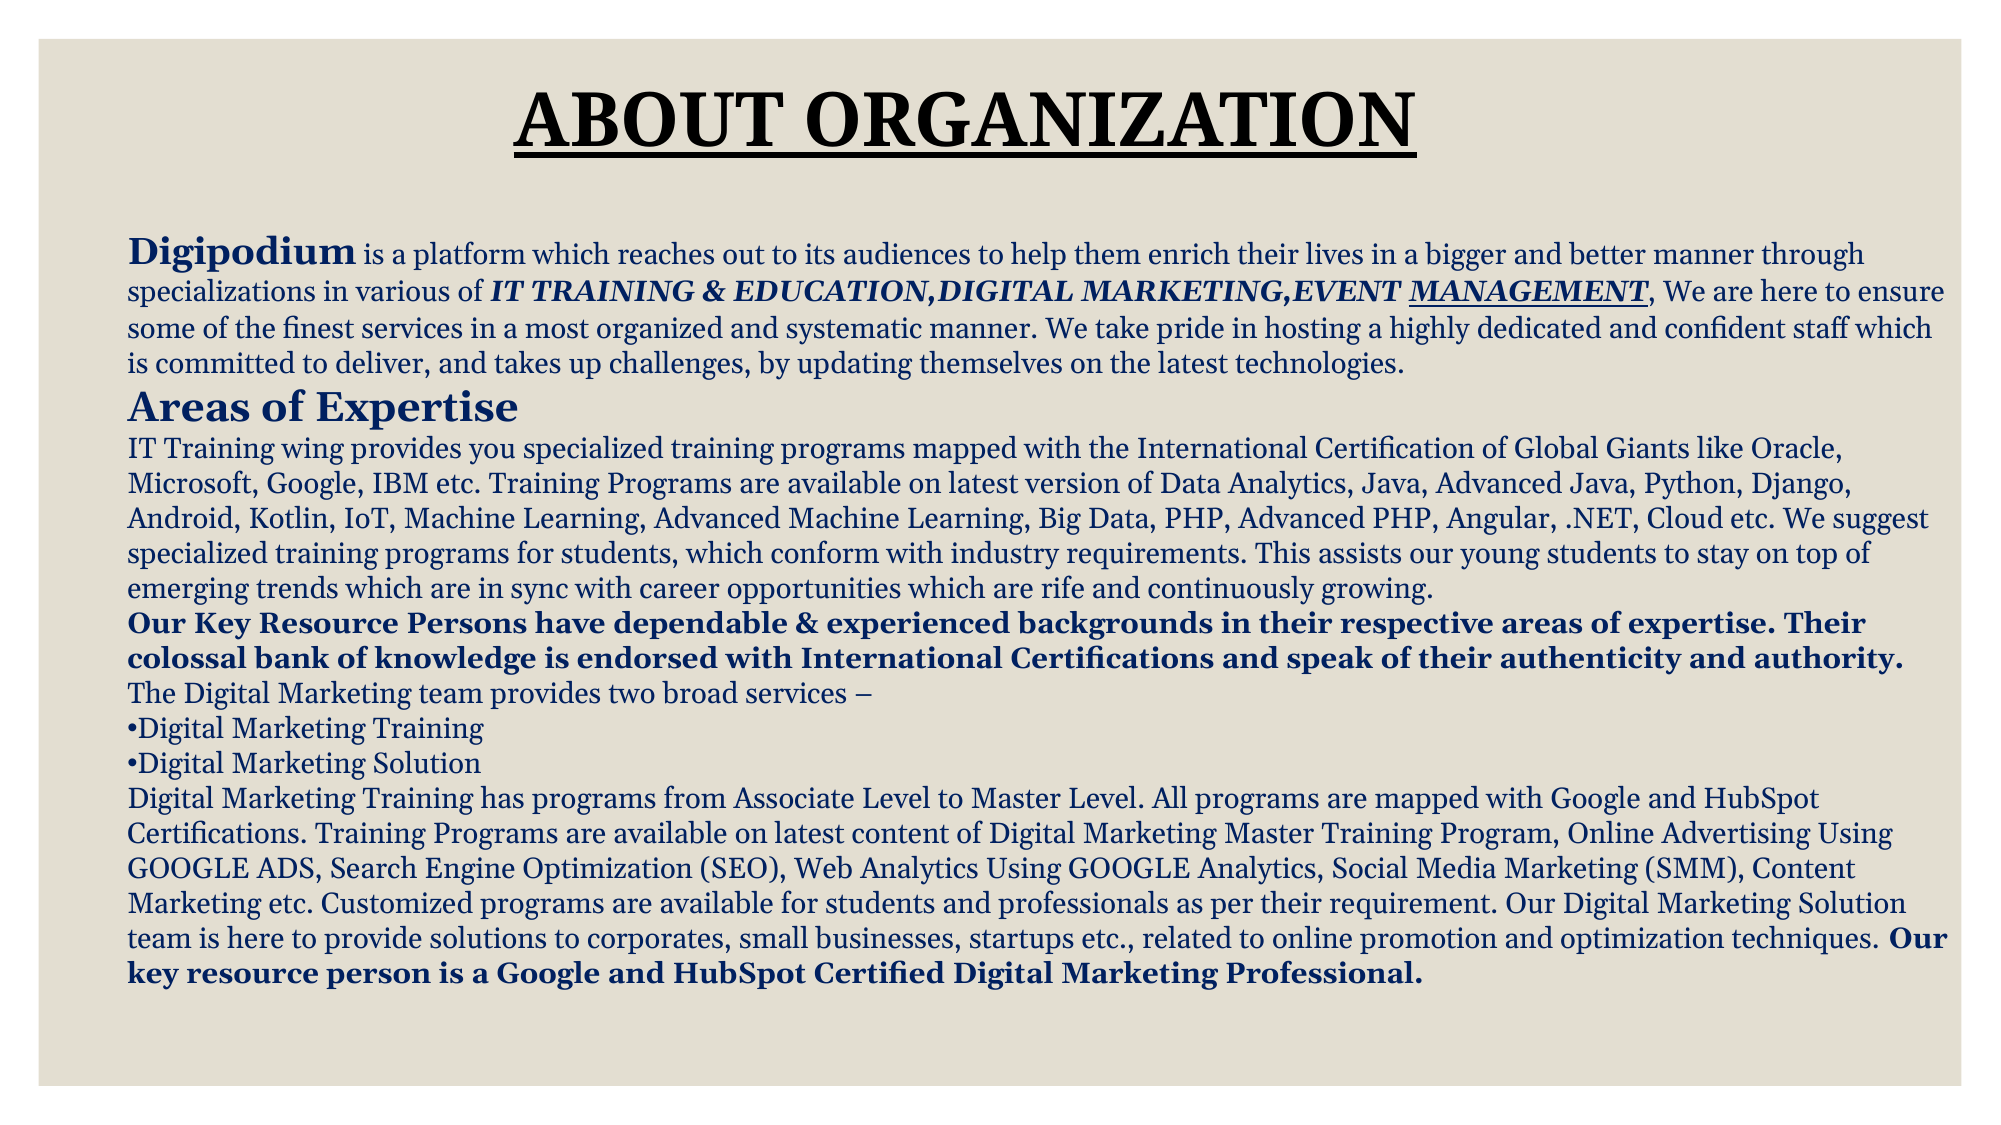

About Organization

Digipodium is a platform which reaches out to its audiences to help them enrich their lives in a bigger and better manner through specializations in various of IT TRAINING & EDUCATION,DIGITAL MARKETING,EVENT MANAGEMENT, We are here to ensure some of the finest services in a most organized and systematic manner. We take pride in hosting a highly dedicated and confident staff which is committed to deliver, and takes up challenges, by updating themselves on the latest technologies.
Areas of Expertise
IT Training wing provides you specialized training programs mapped with the International Certification of Global Giants like Oracle, Microsoft, Google, IBM etc. Training Programs are available on latest version of Data Analytics, Java, Advanced Java, Python, Django, Android, Kotlin, IoT, Machine Learning, Advanced Machine Learning, Big Data, PHP, Advanced PHP, Angular, .NET, Cloud etc. We suggest specialized training programs for students, which conform with industry requirements. This assists our young students to stay on top of emerging trends which are in sync with career opportunities which are rife and continuously growing.
Our Key Resource Persons have dependable & experienced backgrounds in their respective areas of expertise. Their colossal bank of knowledge is endorsed with International Certifications and speak of their authenticity and authority.
The Digital Marketing team provides two broad services –
Digital Marketing Training
Digital Marketing Solution
Digital Marketing Training has programs from Associate Level to Master Level. All programs are mapped with Google and HubSpot Certifications. Training Programs are available on latest content of Digital Marketing Master Training Program, Online Advertising Using GOOGLE ADS, Search Engine Optimization (SEO), Web Analytics Using GOOGLE Analytics, Social Media Marketing (SMM), Content Marketing etc. Customized programs are available for students and professionals as per their requirement. Our Digital Marketing Solution team is here to provide solutions to corporates, small businesses, startups etc., related to online promotion and optimization techniques. Our key resource person is a Google and HubSpot Certified Digital Marketing Professional.